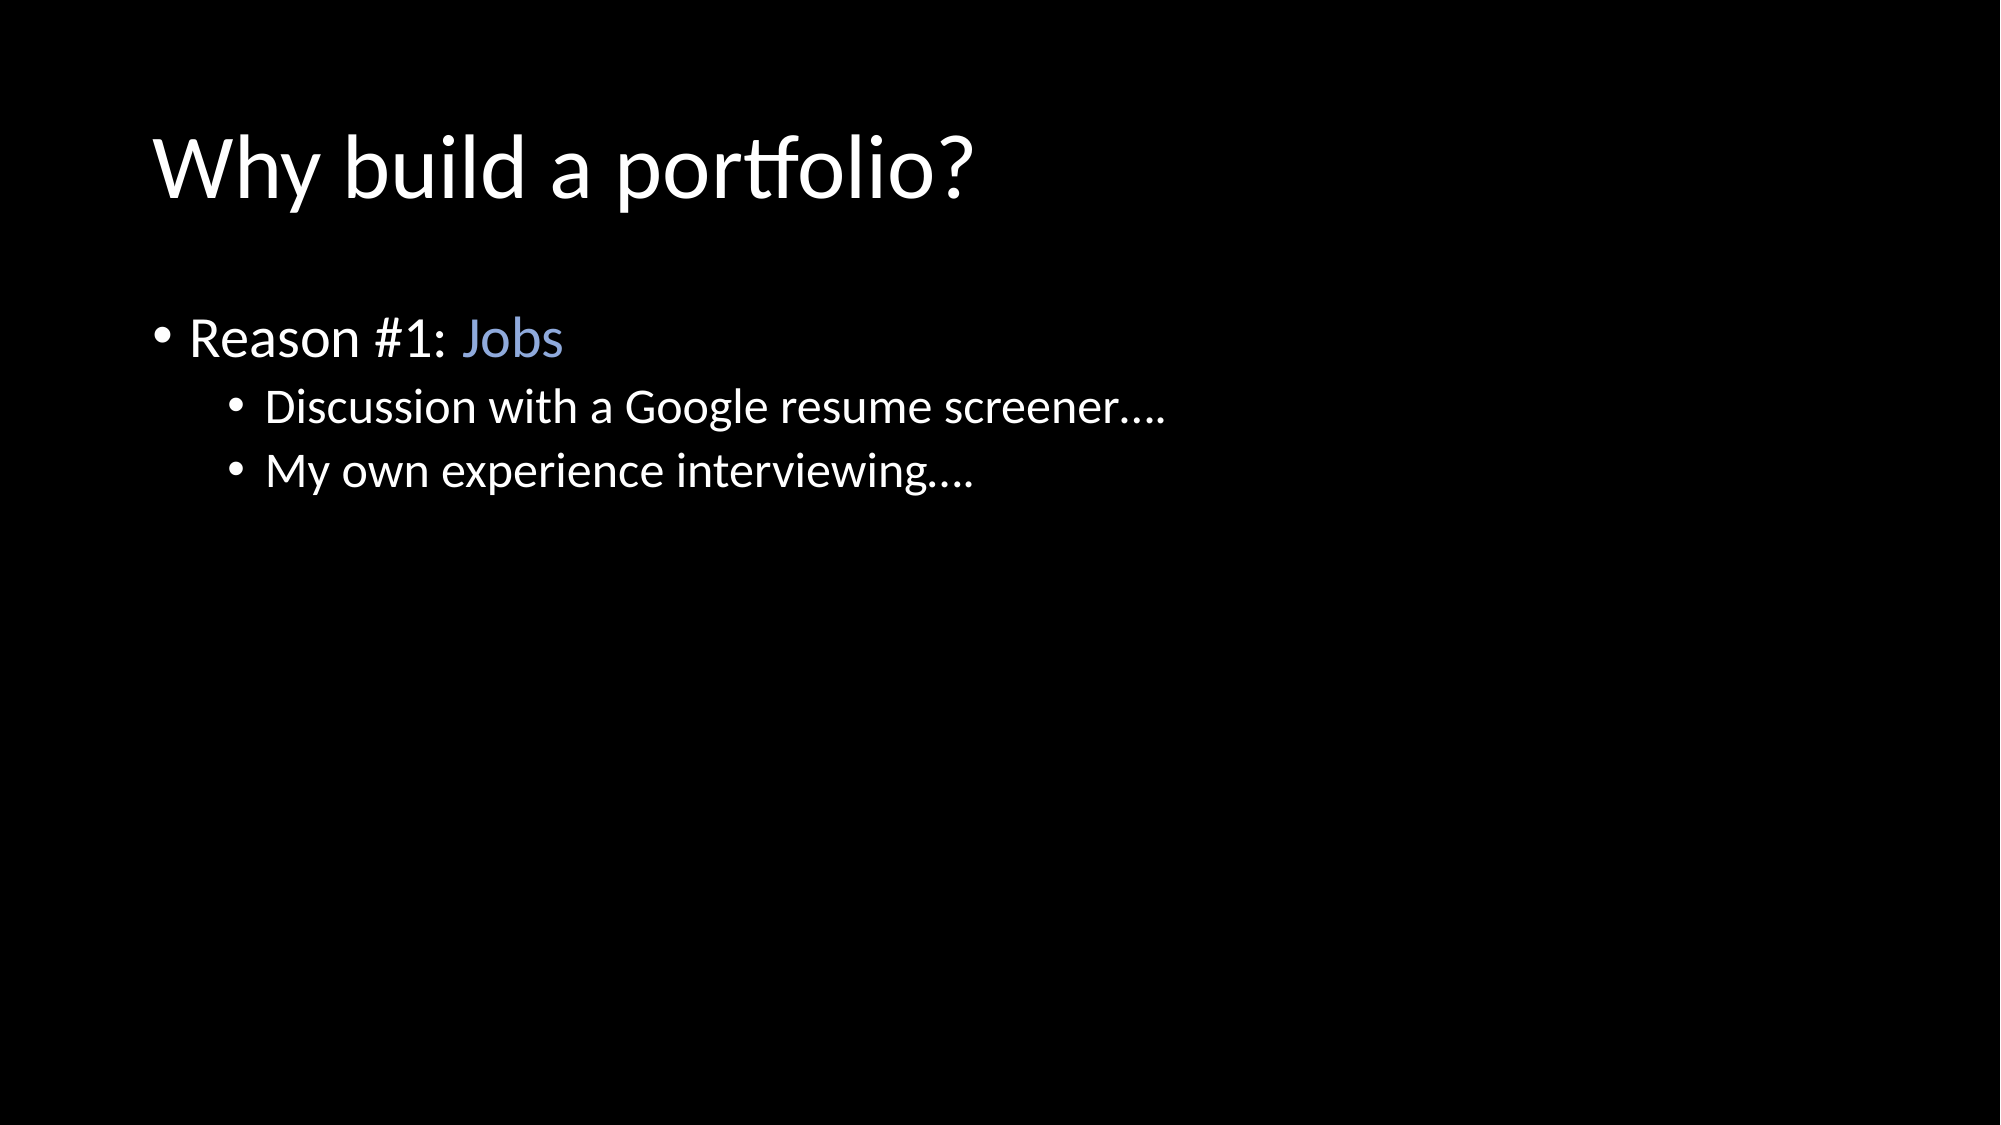

# Why build a portfolio?
Reason #1: Jobs
Discussion with a Google resume screener….
My own experience interviewing….